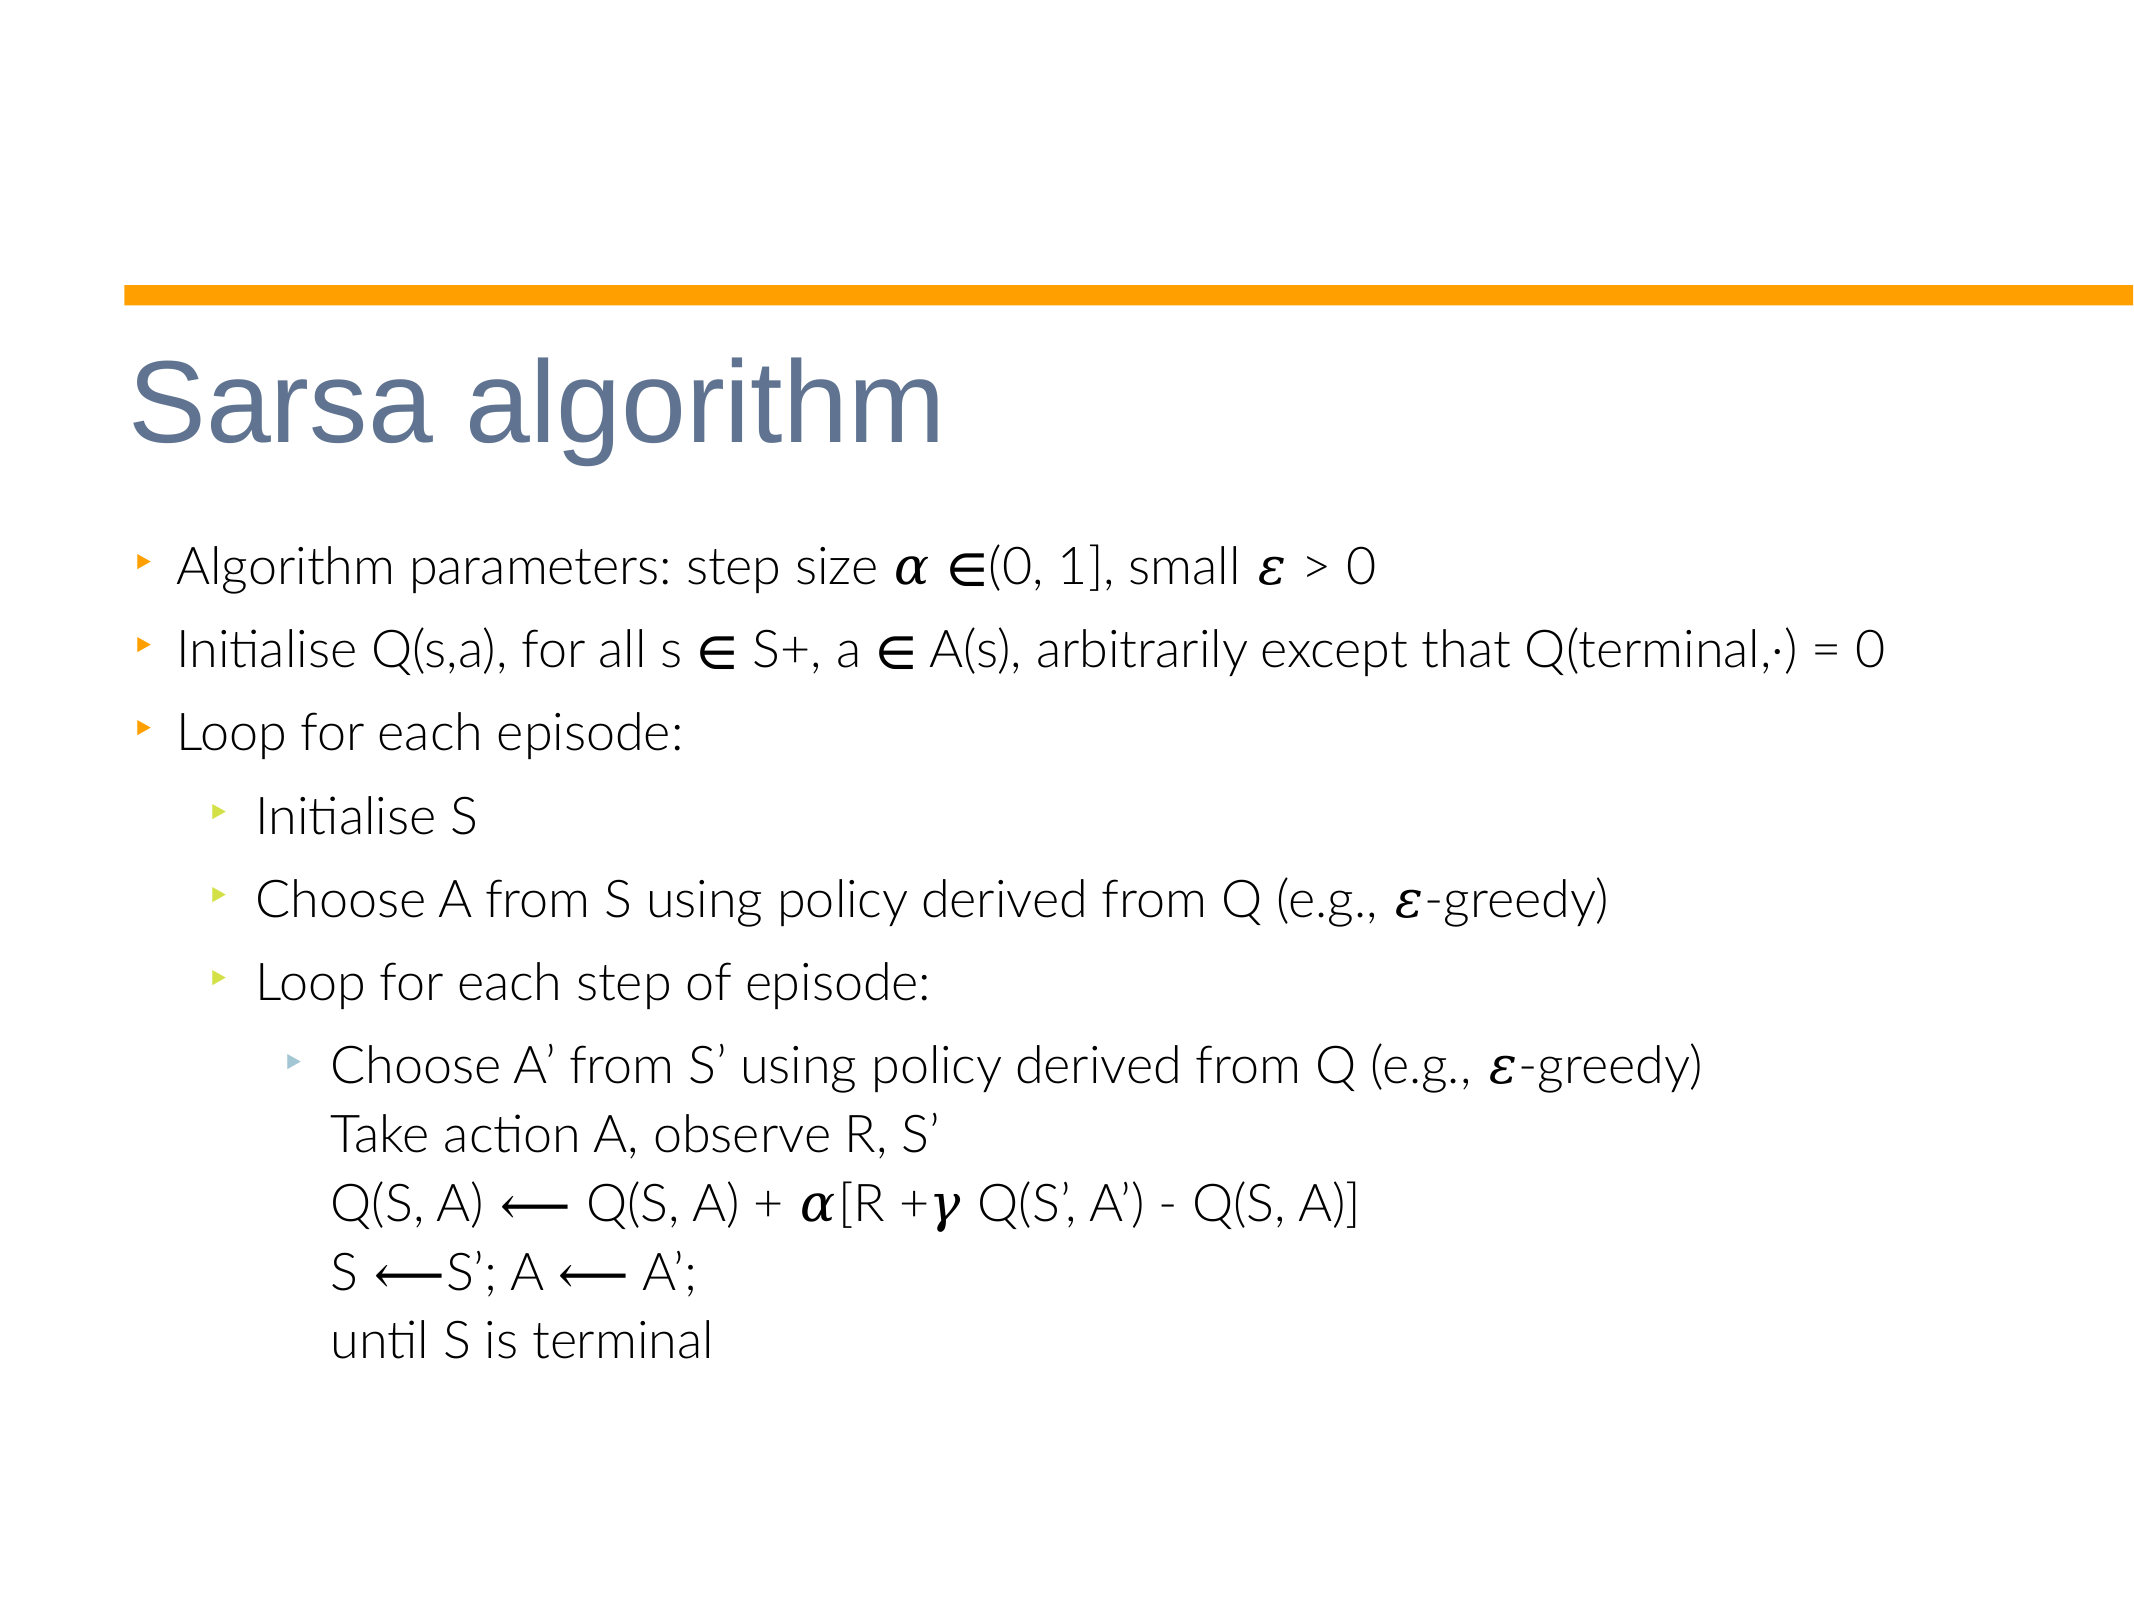

Sarsa algorithm
Algorithm parameters: step size 𝛼 ∈(0, 1], small 𝜀 > 0
Initialise Q(s,a), for all s ∈ S+, a ∈ A(s), arbitrarily except that Q(terminal,·) = 0
Loop for each episode:
Initialise S
Choose A from S using policy derived from Q (e.g., 𝜀-greedy)
Loop for each step of episode:
Choose A’ from S’ using policy derived from Q (e.g., 𝜀-greedy)
Take action A, observe R, S’
Q(S, A) ⟵ Q(S, A) + 𝛼[R +𝛾 Q(S’, A’) - Q(S, A)]
S ⟵S’; A ⟵ A’;
until S is terminal